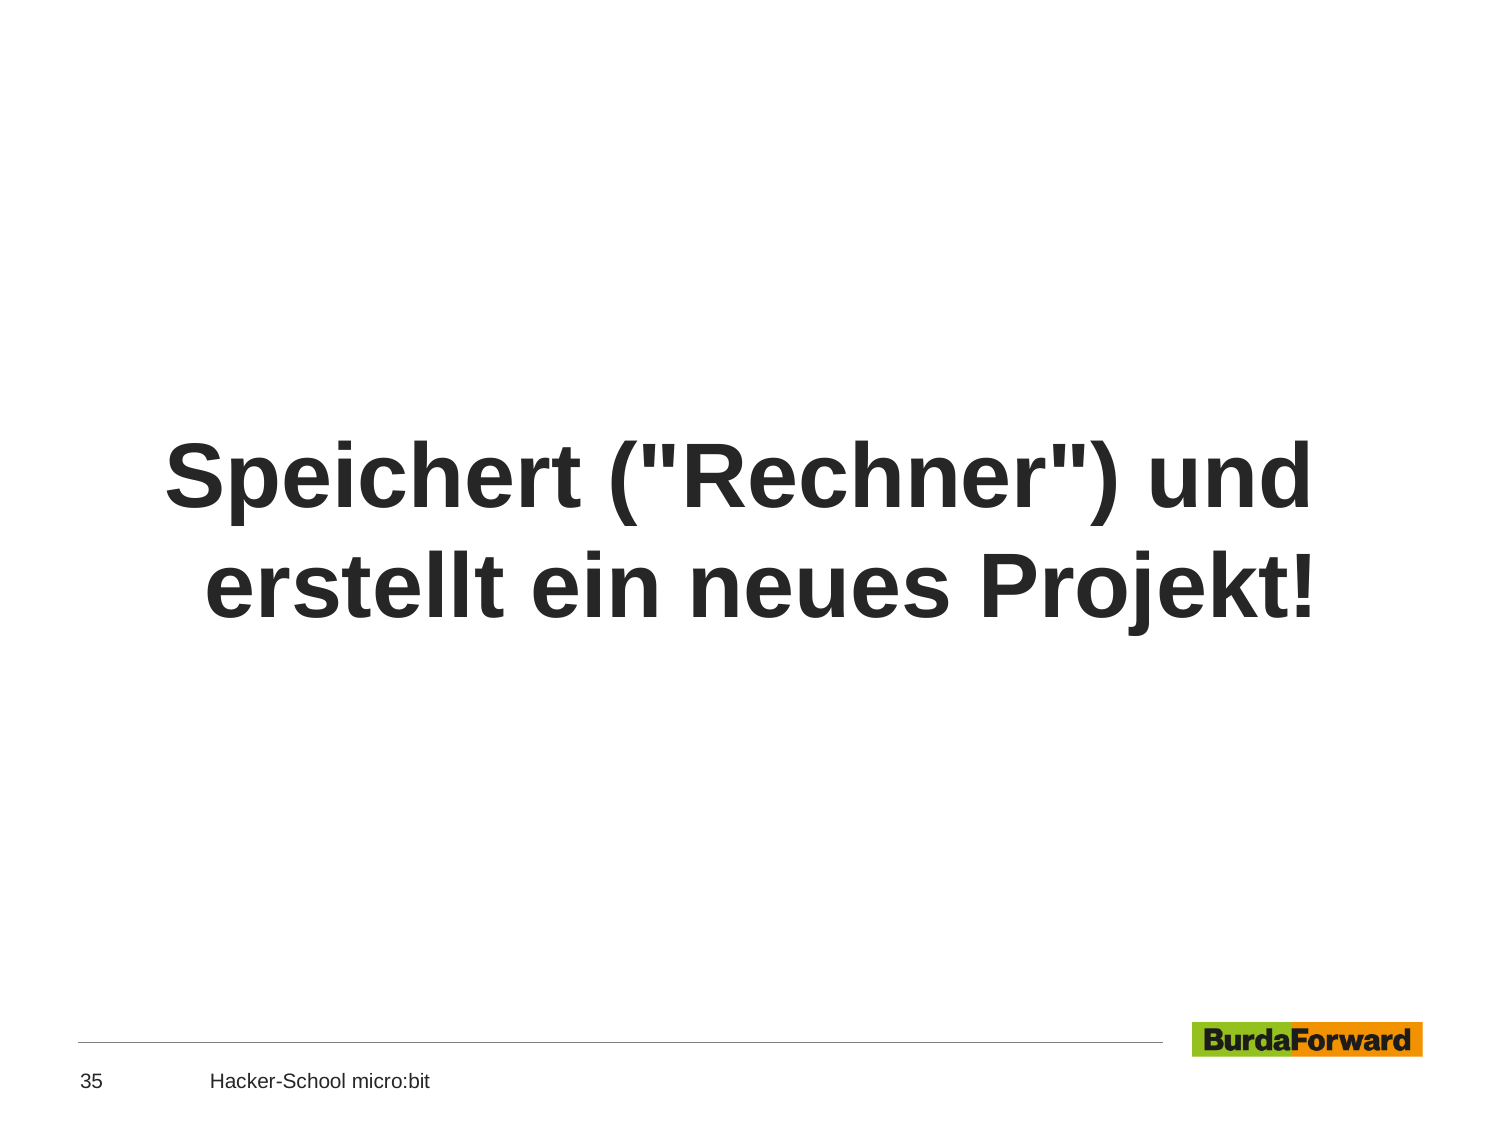

Speichert ("Rechner") und erstellt ein neues Projekt!
#
35
Hacker-School micro:bit